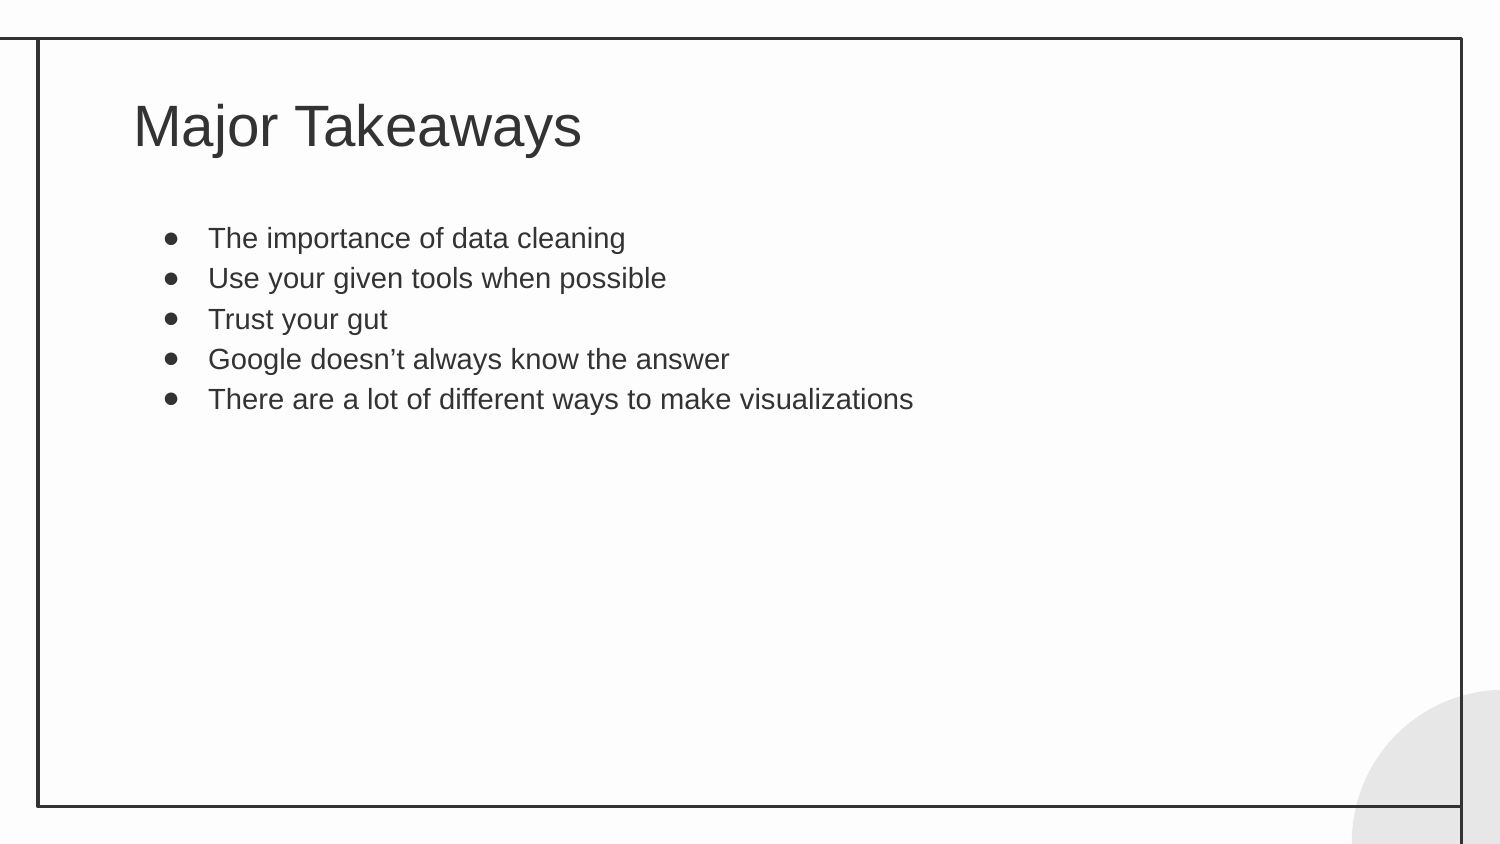

# Major Takeaways
The importance of data cleaning
Use your given tools when possible
Trust your gut
Google doesn’t always know the answer
There are a lot of different ways to make visualizations